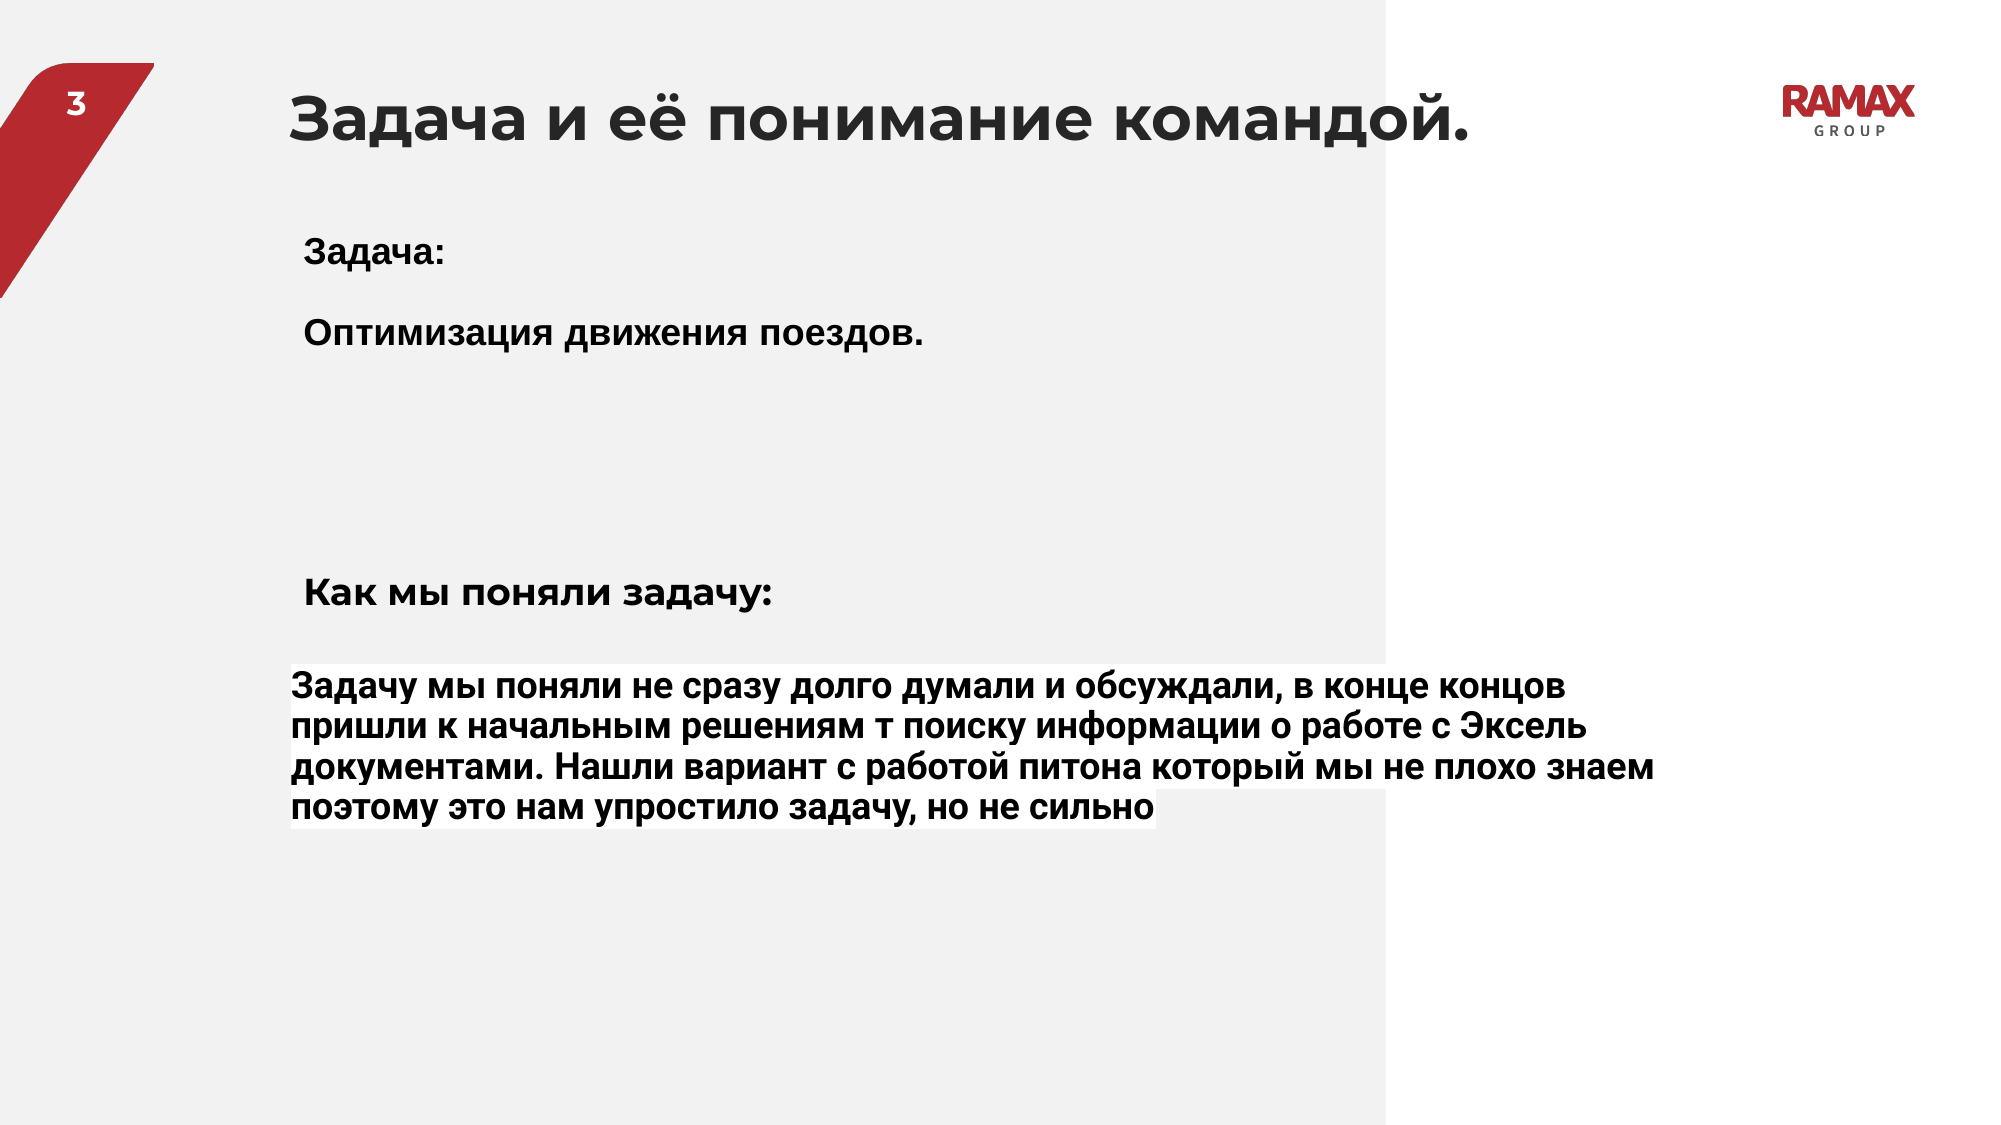

3
Задача и её понимание командой.
Задача:

Оптимизация движения поездов.
Как мы поняли задачу:
Задачу мы поняли не сразу долго думали и обсуждали, в конце концов пришли к начальным решениям т поиску информации о работе с Эксель документами. Нашли вариант с работой питона который мы не плохо знаем поэтому это нам упростило задачу, но не сильно